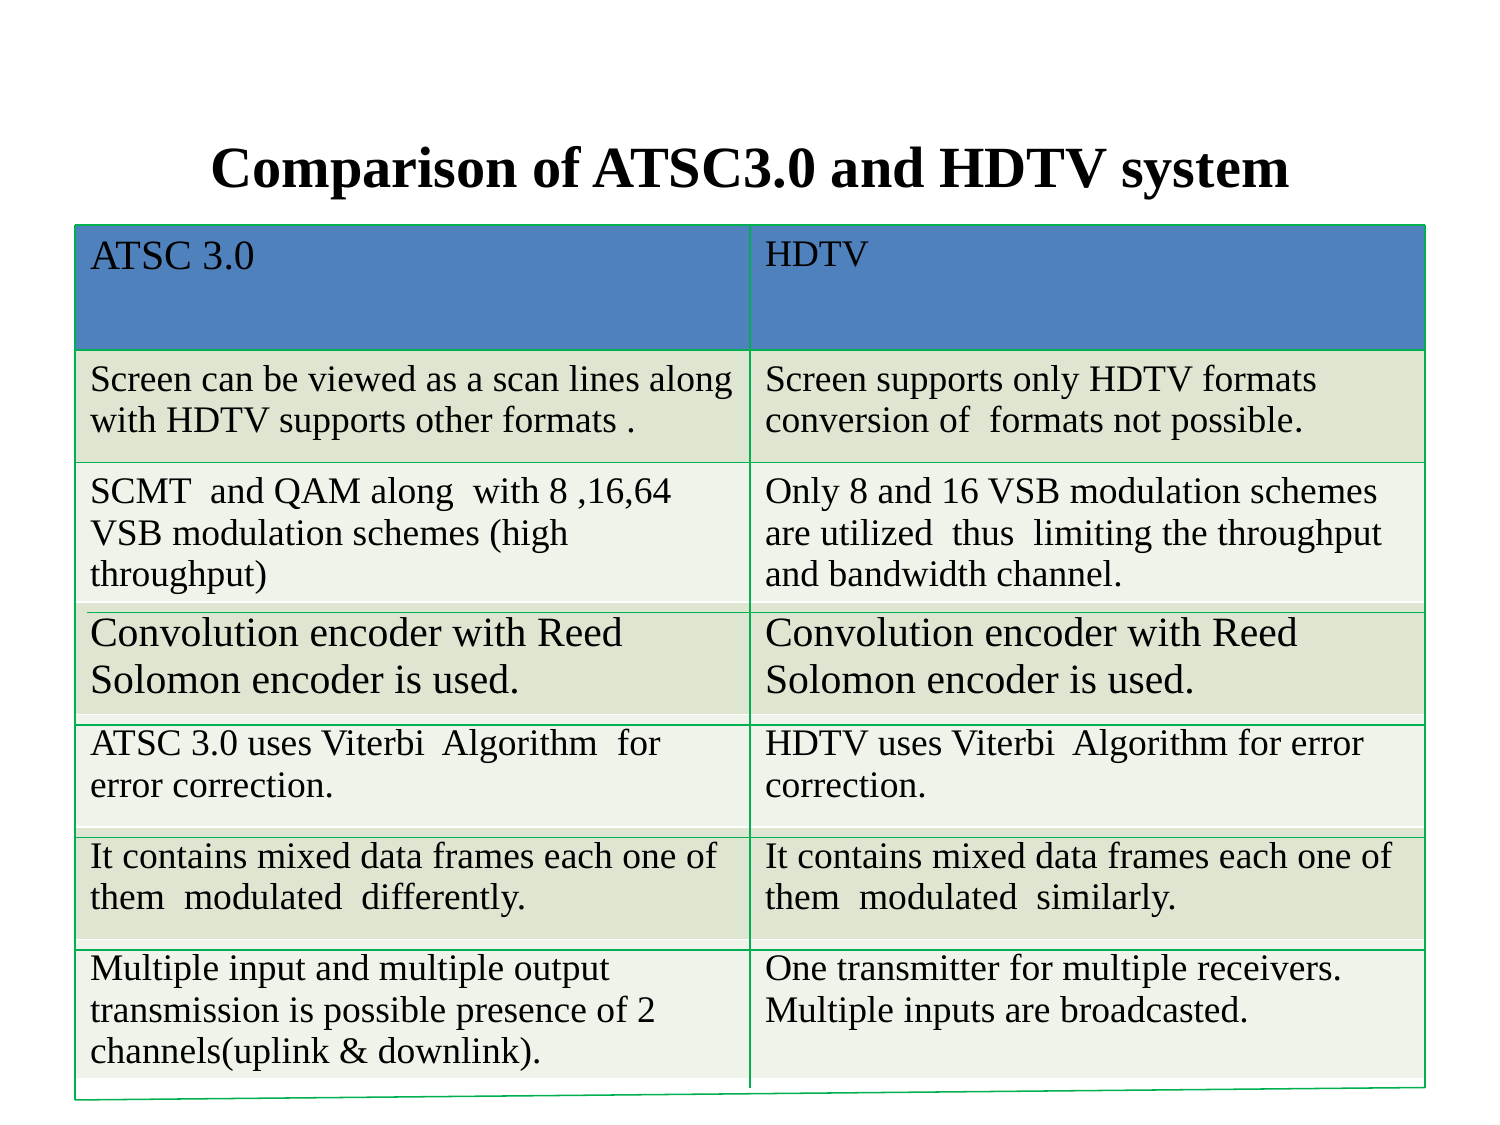

# Comparison of ATSC3.0 and HDTV system
| ATSC 3.0 | HDTV |
| --- | --- |
| Screen can be viewed as a scan lines along with HDTV supports other formats . | Screen supports only HDTV formats conversion of formats not possible. |
| SCMT and QAM along with 8 ,16,64 VSB modulation schemes (high throughput) | Only 8 and 16 VSB modulation schemes are utilized thus limiting the throughput and bandwidth channel. |
| Convolution encoder with Reed Solomon encoder is used. | Convolution encoder with Reed Solomon encoder is used. |
| ATSC 3.0 uses Viterbi Algorithm for error correction. | HDTV uses Viterbi Algorithm for error correction. |
| It contains mixed data frames each one of them modulated differently. | It contains mixed data frames each one of them modulated similarly. |
| Multiple input and multiple output transmission is possible presence of 2 channels(uplink & downlink). | One transmitter for multiple receivers. Multiple inputs are broadcasted. |